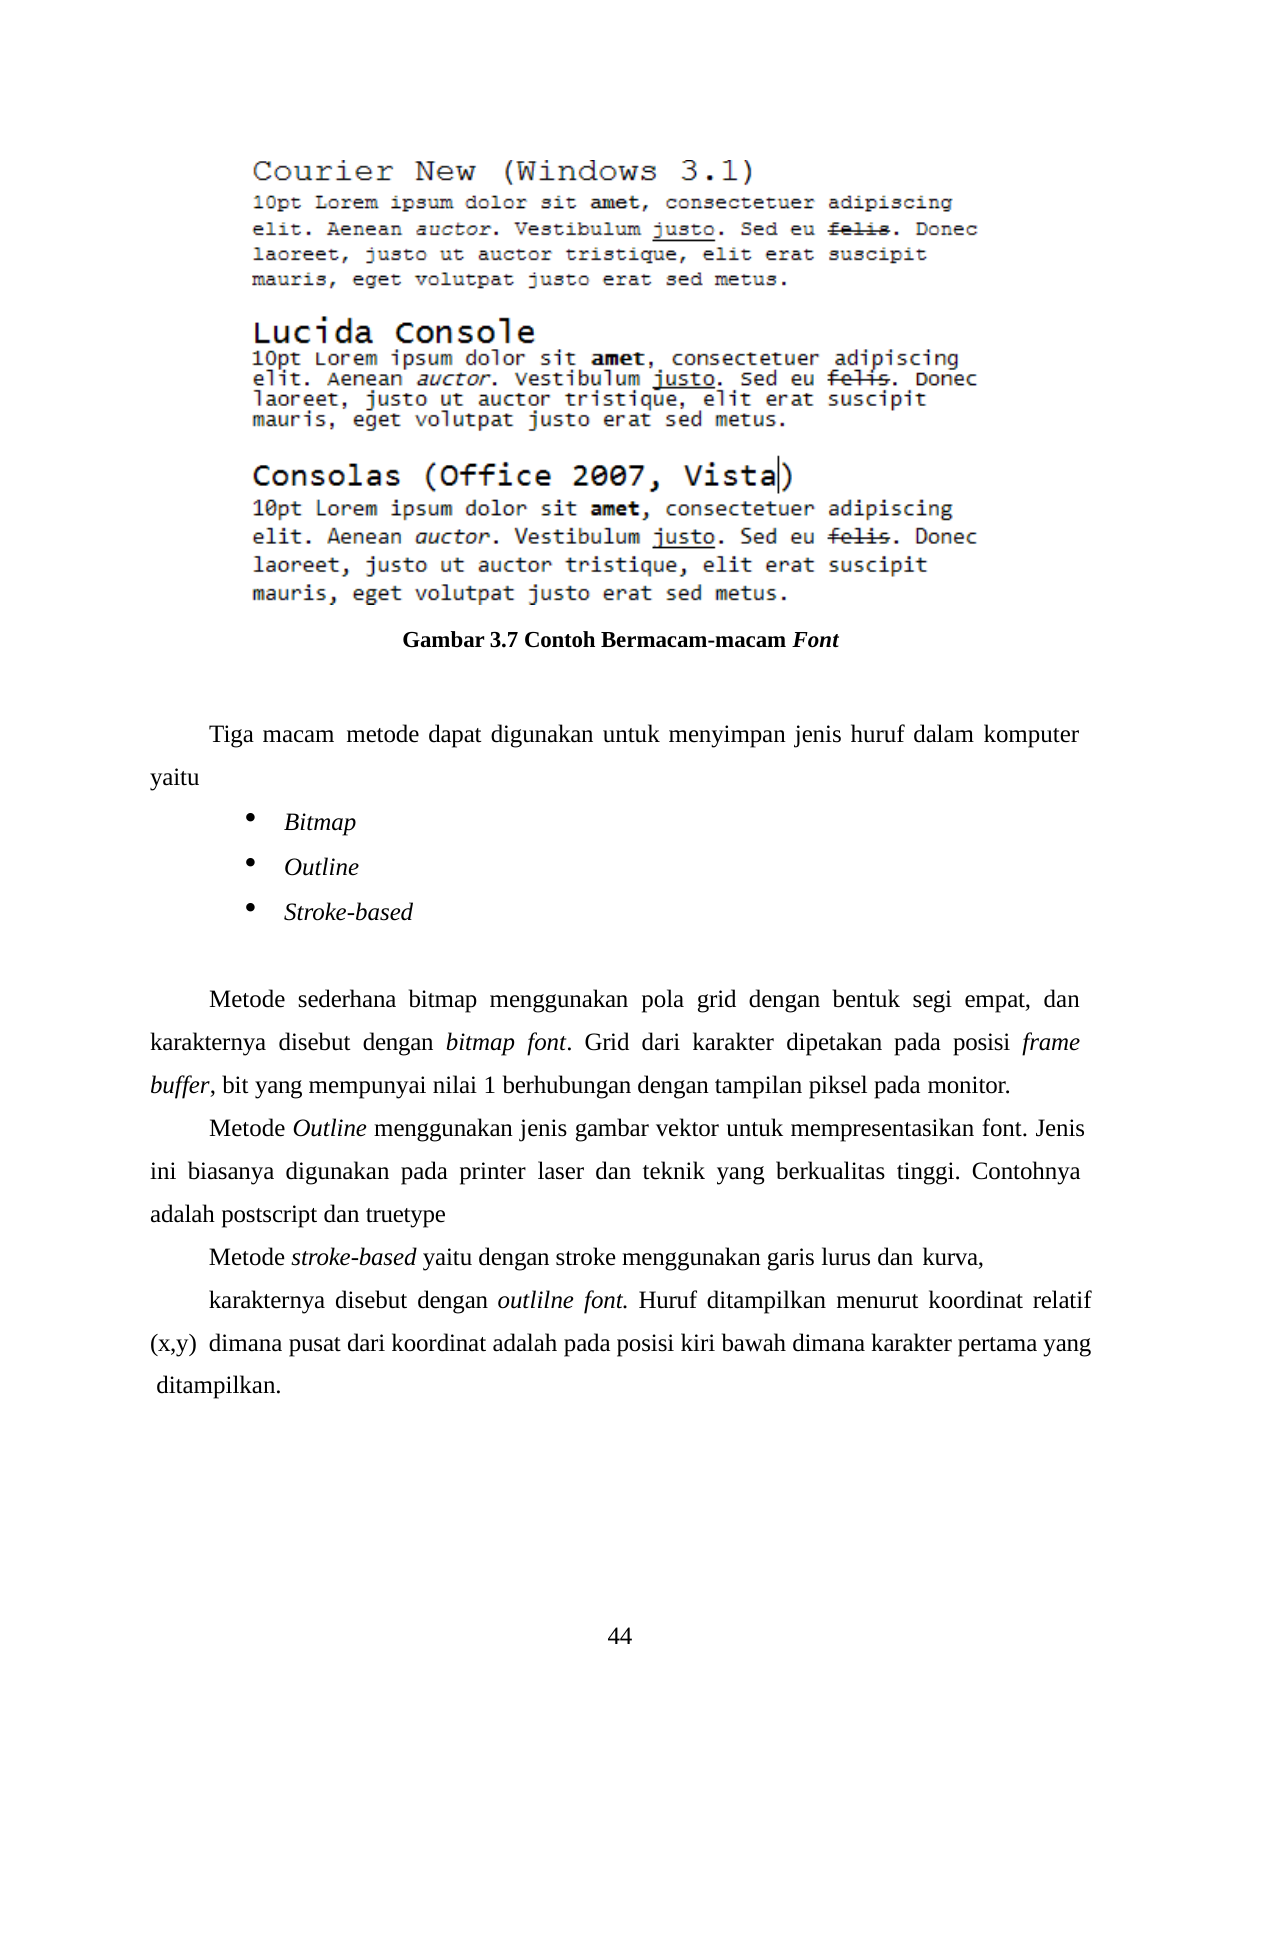

Gambar 3.7 Contoh Bermacam-macam Font

Tiga macam metode dapat digunakan untuk menyimpan jenis huruf dalam komputer
yaitu
Bitmap
Outline
Stroke-based

Metode sederhana bitmap menggunakan pola grid dengan bentuk segi empat, dan  karakternya disebut dengan bitmap font. Grid dari karakter dipetakan pada posisi frame  buffer, bit yang mempunyai nilai 1 berhubungan dengan tampilan piksel pada monitor.
Metode Outline menggunakan jenis gambar vektor untuk mempresentasikan font. Jenis  ini biasanya digunakan pada printer laser dan teknik yang berkualitas tinggi. Contohnya  adalah postscript dan truetype
Metode stroke-based yaitu dengan stroke menggunakan garis lurus dan kurva,
karakternya disebut dengan outlilne font. Huruf ditampilkan menurut koordinat relatif (x,y)  dimana pusat dari koordinat adalah pada posisi kiri bawah dimana karakter pertama yang  ditampilkan.
44